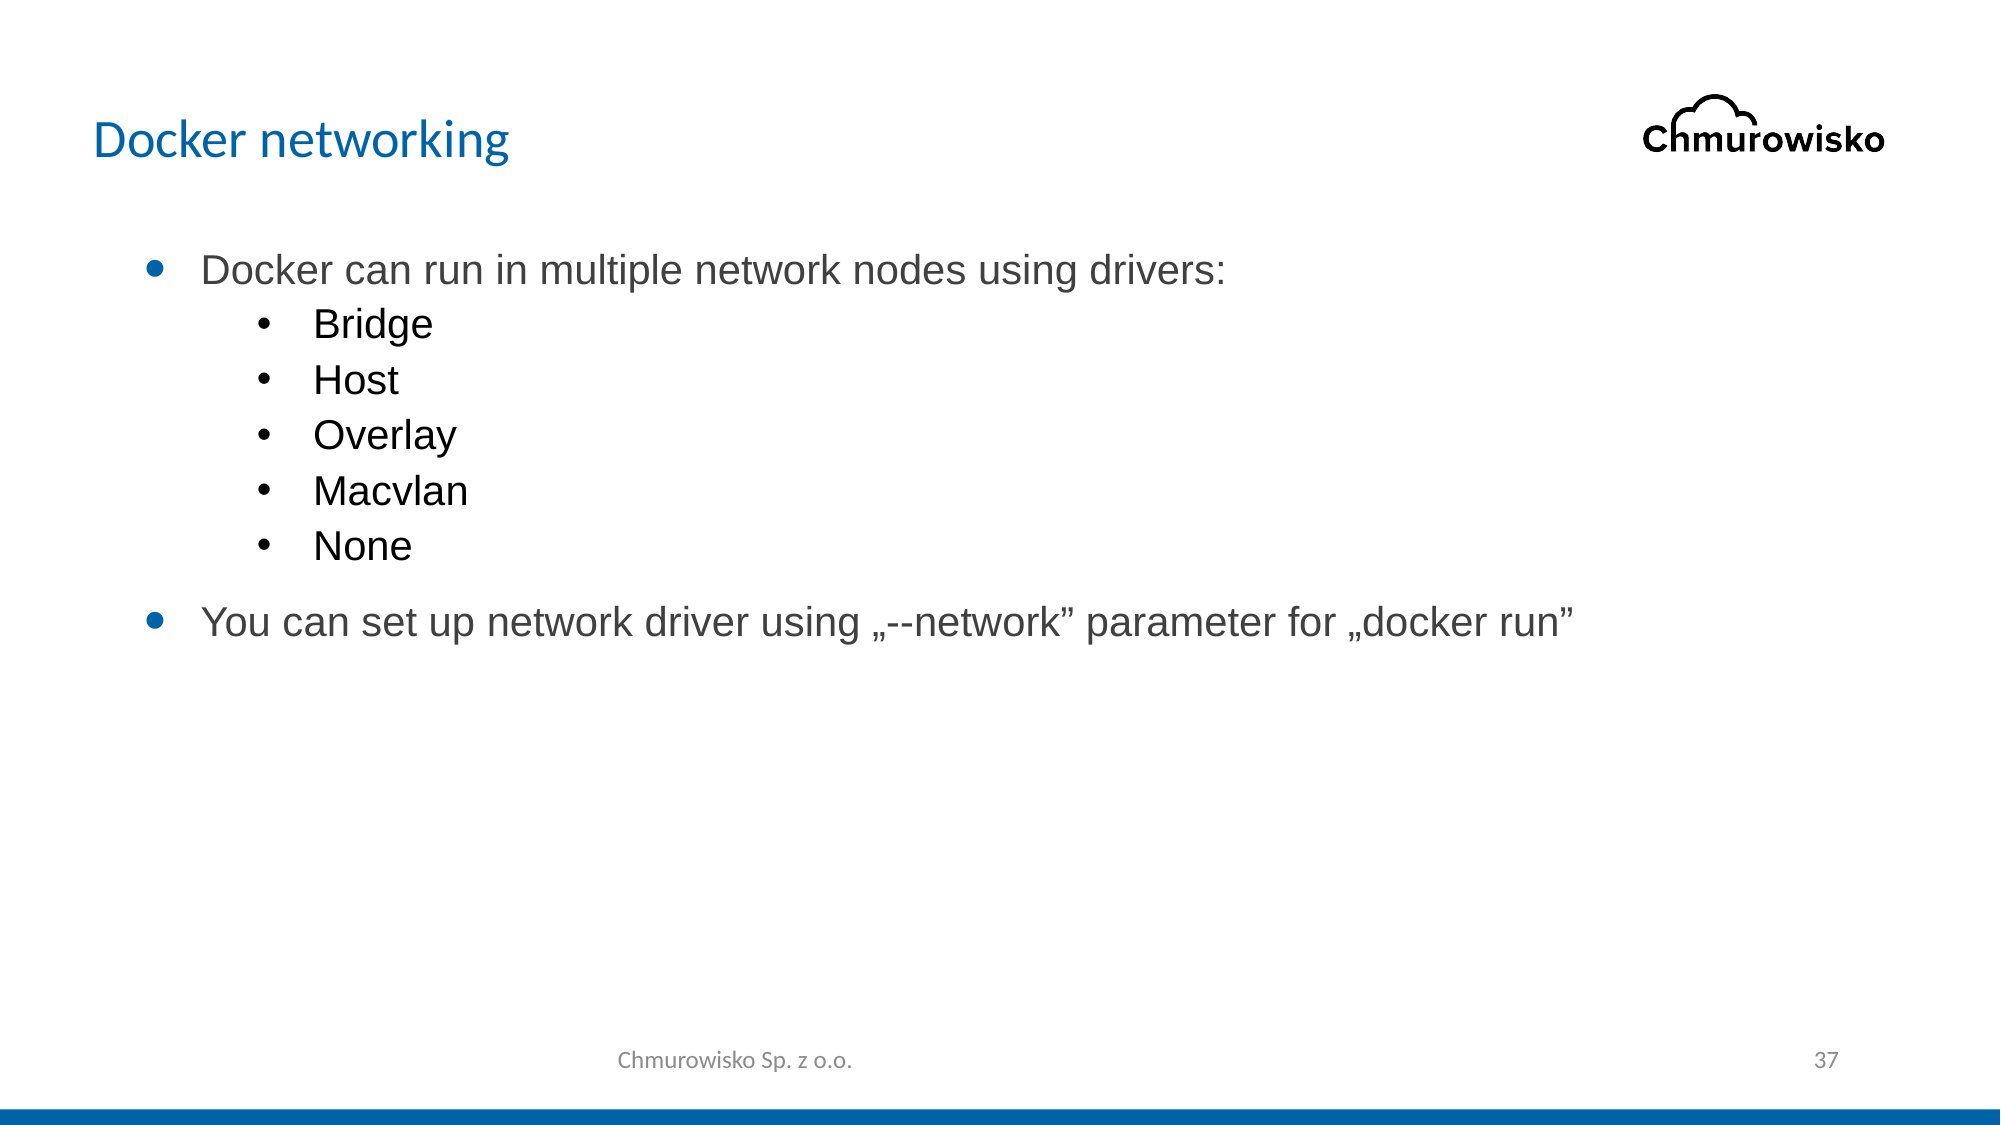

# Docker networking
Docker can run in multiple network nodes using drivers:
Bridge
Host
Overlay
Macvlan
None
You can set up network driver using „--network” parameter for „docker run”

Chmurowisko Sp. z o.o.

37